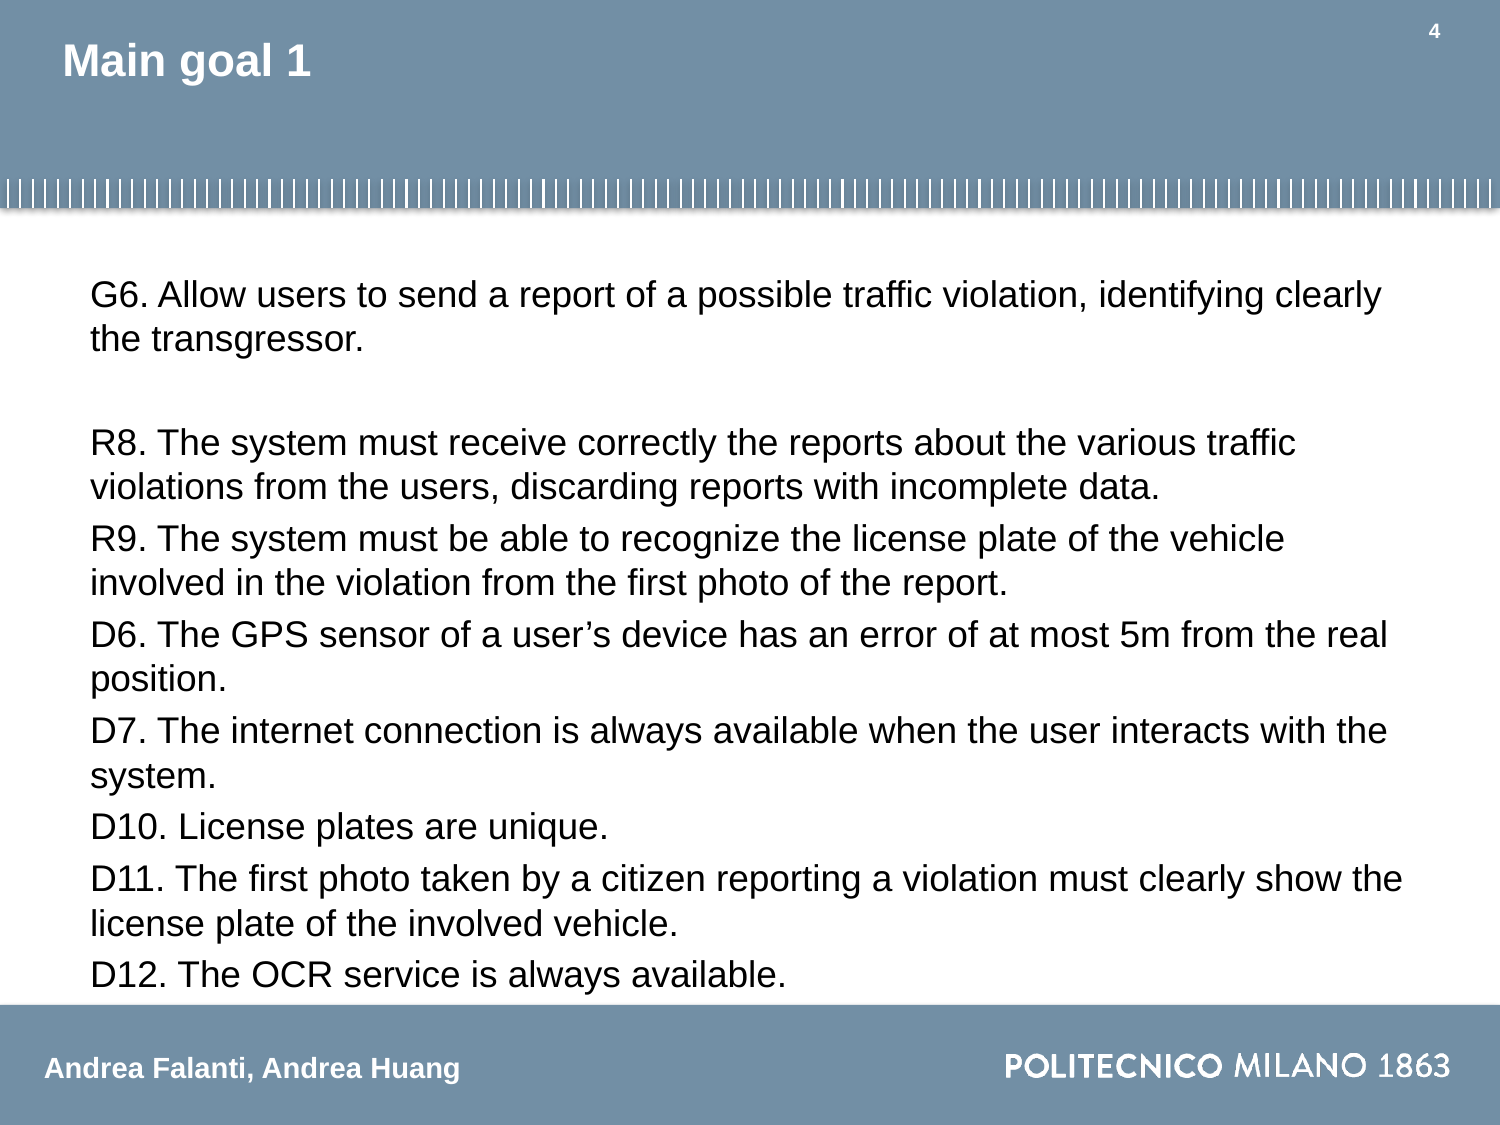

4
# Main goal 1
G6. Allow users to send a report of a possible traffic violation, identifying clearly the transgressor.

R8. The system must receive correctly the reports about the various traffic violations from the users, discarding reports with incomplete data.
R9. The system must be able to recognize the license plate of the vehicle involved in the violation from the first photo of the report.
D6. The GPS sensor of a user’s device has an error of at most 5m from the real position.
D7. The internet connection is always available when the user interacts with the system.
D10. License plates are unique.
D11. The first photo taken by a citizen reporting a violation must clearly show the license plate of the involved vehicle.
D12. The OCR service is always available.
Andrea Falanti, Andrea Huang